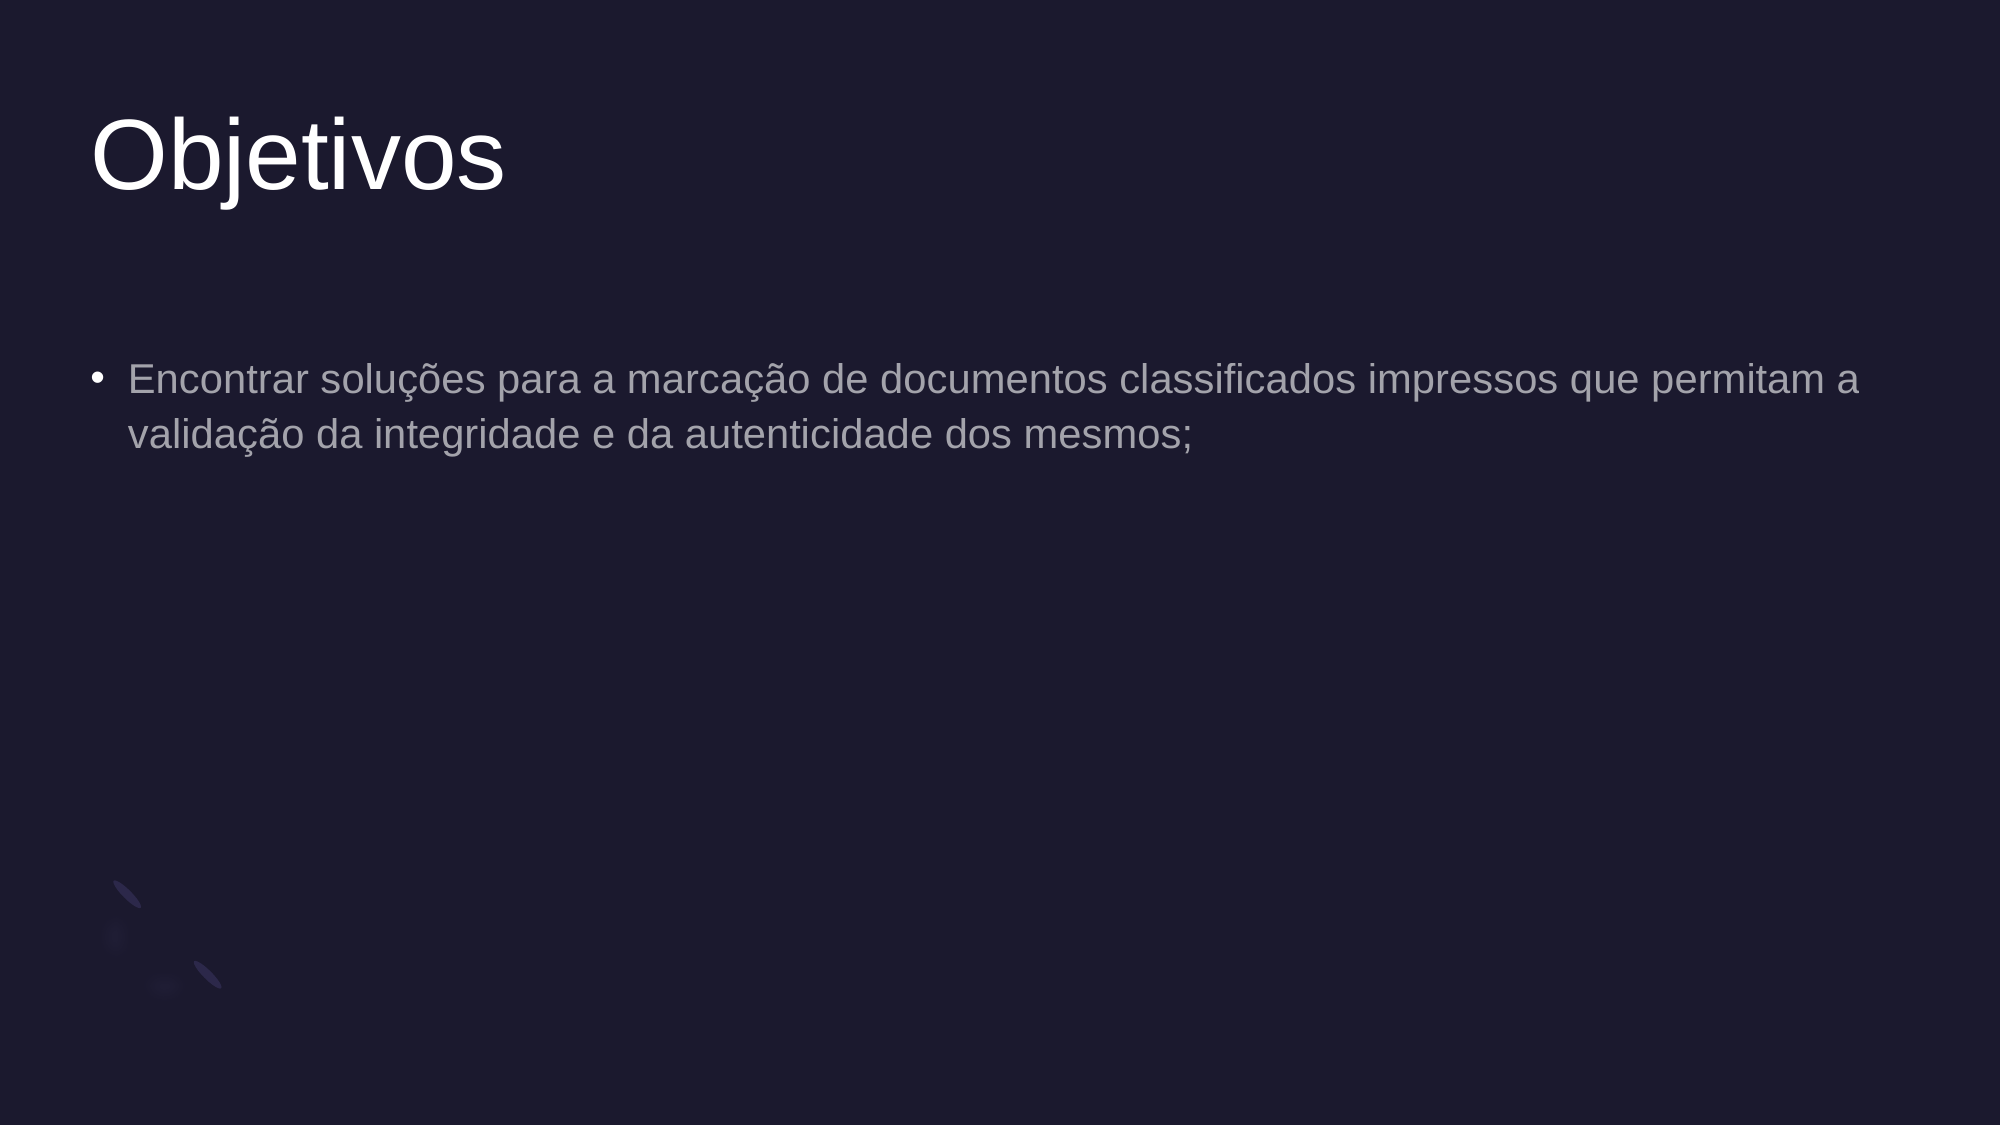

# Objetivos
Encontrar soluções para a marcação de documentos classificados impressos que permitam a validação da integridade e da autenticidade dos mesmos;